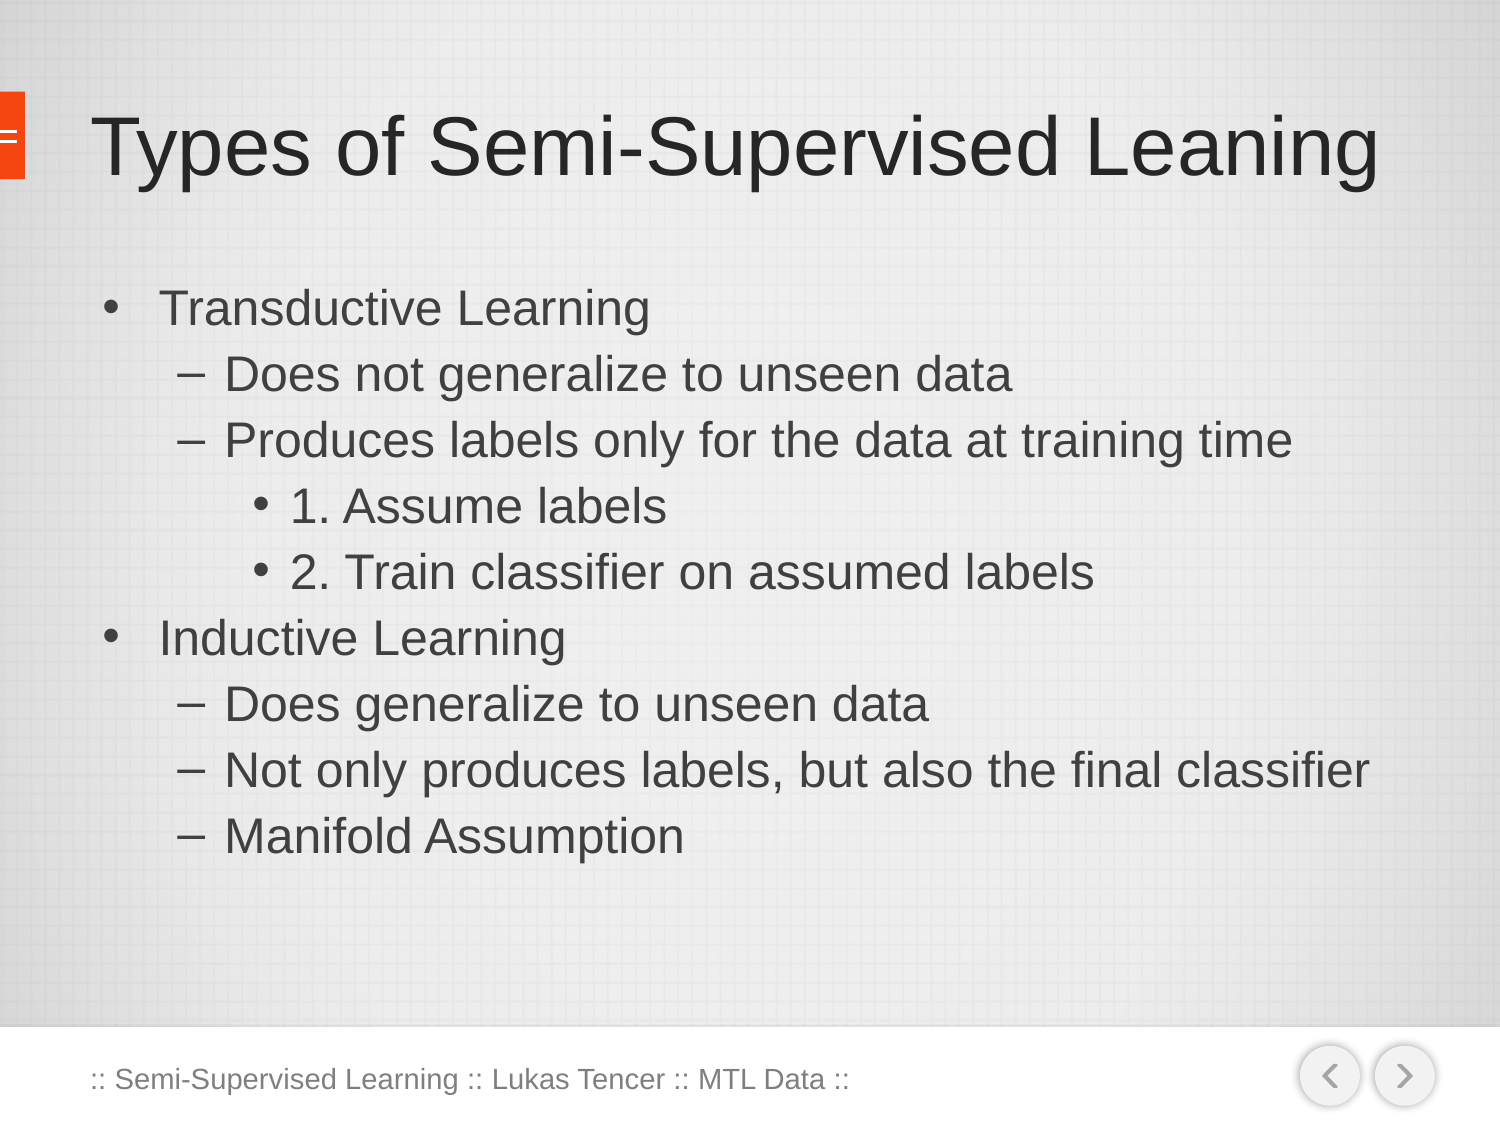

# Types of Semi-Supervised Leaning
Transductive Learning
Does not generalize to unseen data
Produces labels only for the data at training time
1. Assume labels
2. Train classifier on assumed labels
Inductive Learning
Does generalize to unseen data
Not only produces labels, but also the final classifier
Manifold Assumption

:: Semi-Supervised Learning :: Lukas Tencer :: MTL Data ::